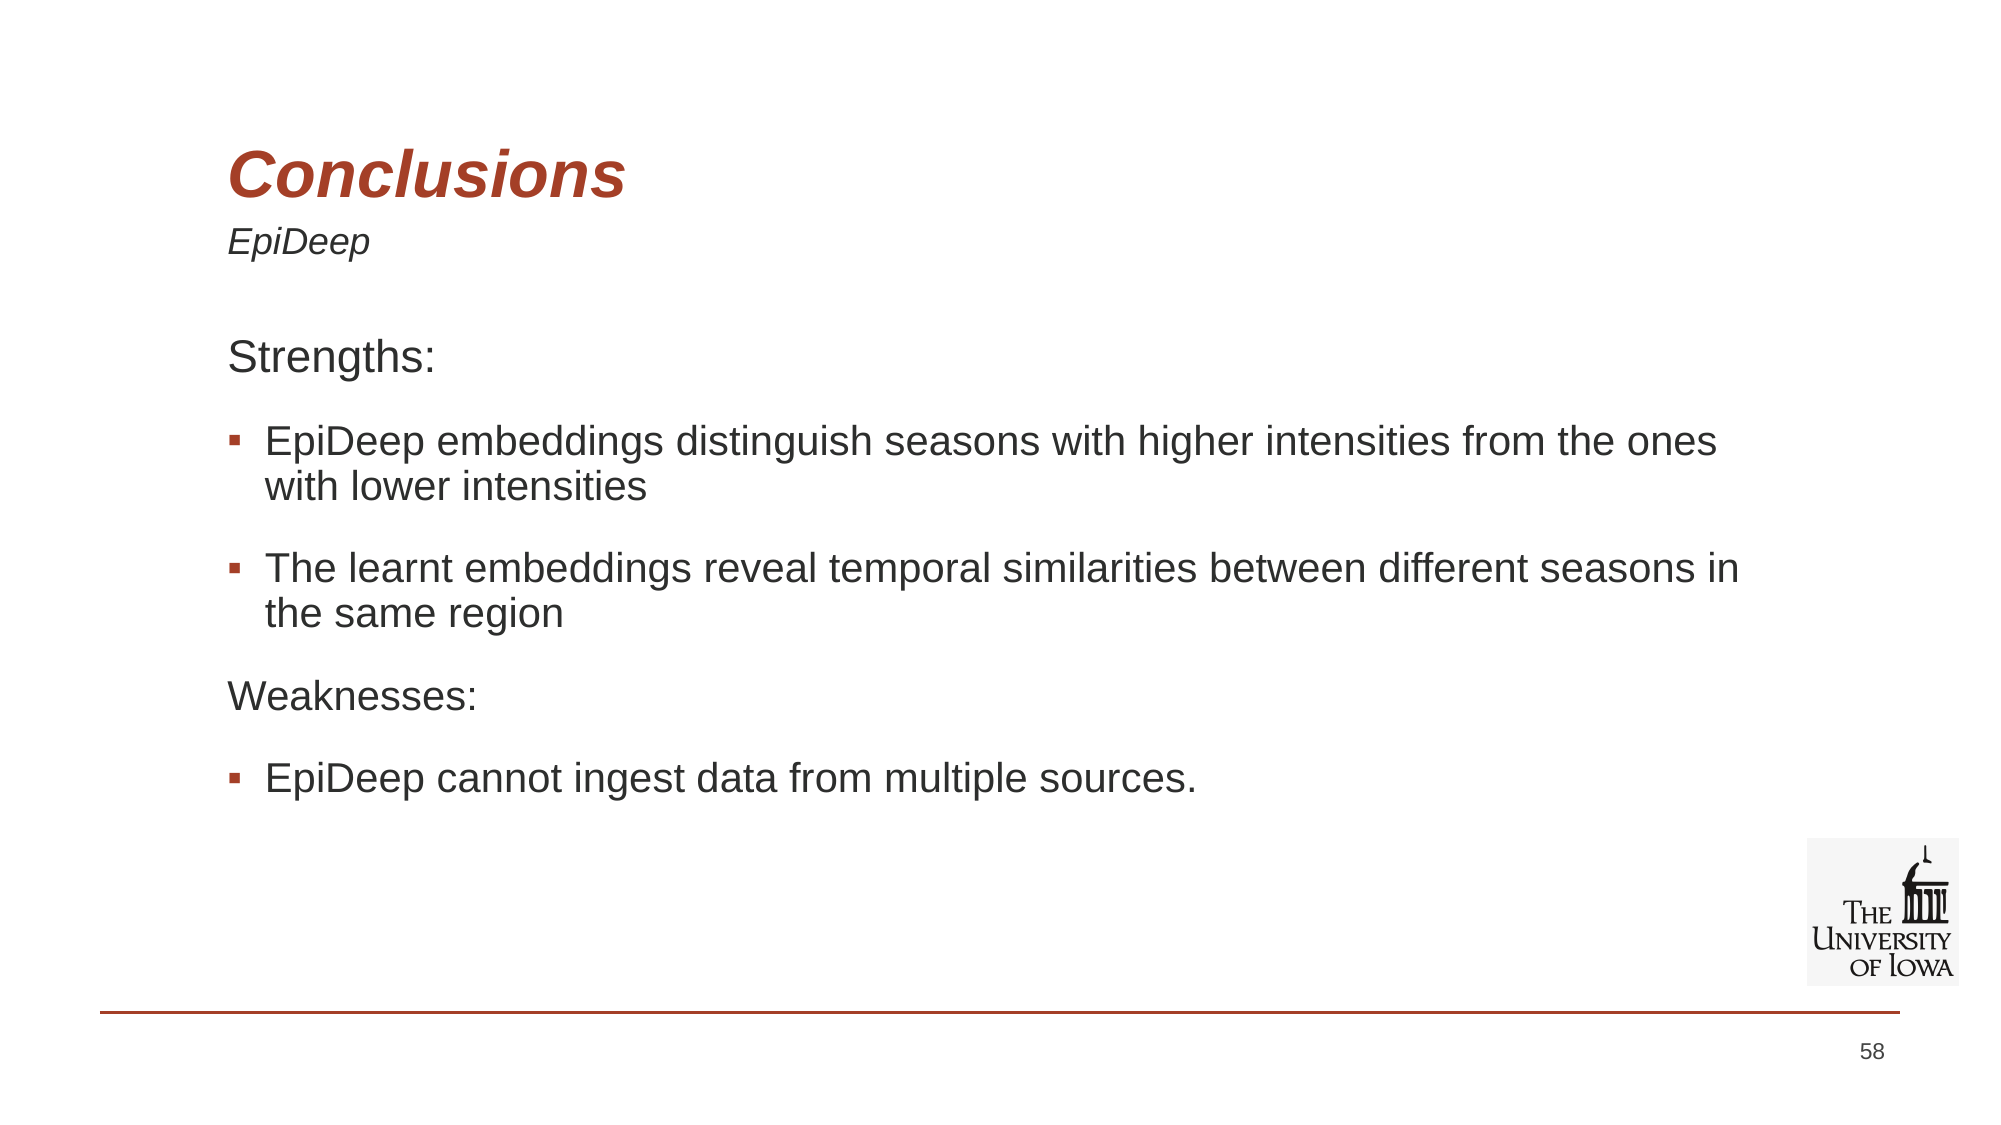

# Conclusions
EpiDeep
Strengths:
EpiDeep embeddings distinguish seasons with higher intensities from the ones with lower intensities
The learnt embeddings reveal temporal similarities between different seasons in the same region
Weaknesses:
EpiDeep cannot ingest data from multiple sources.

58